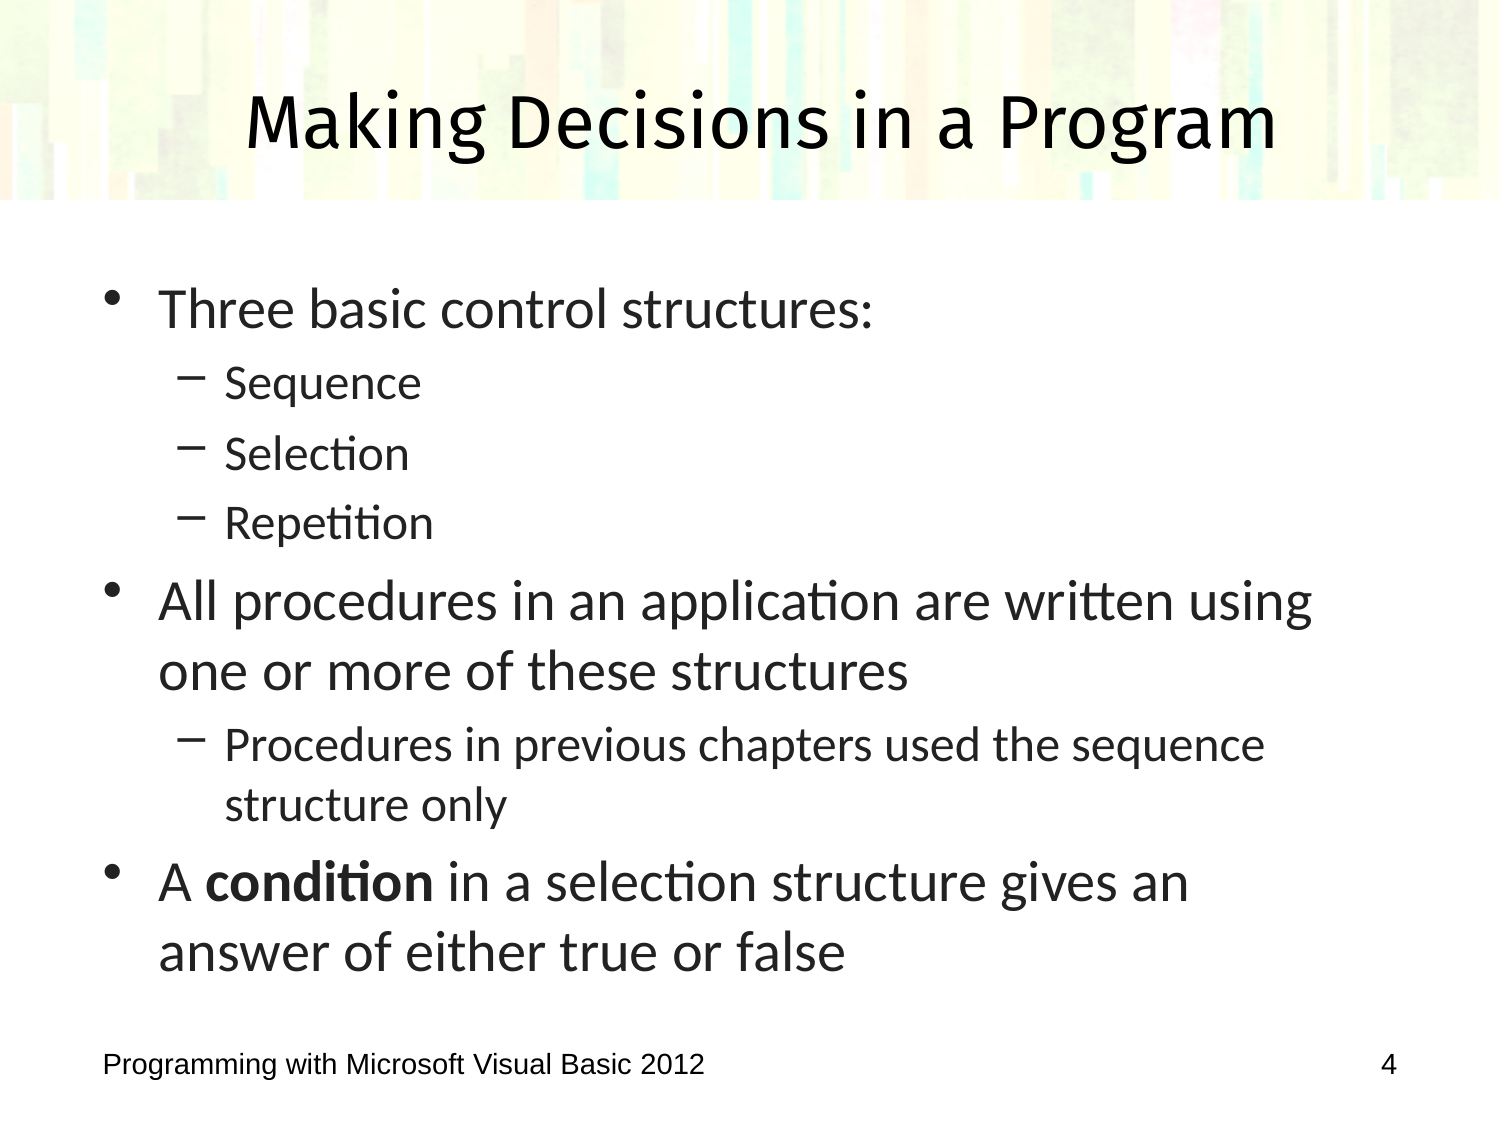

# Making Decisions in a Program
Three basic control structures:
Sequence
Selection
Repetition
All procedures in an application are written using one or more of these structures
Procedures in previous chapters used the sequence structure only
A condition in a selection structure gives an answer of either true or false

Programming with Microsoft Visual Basic 2012
4